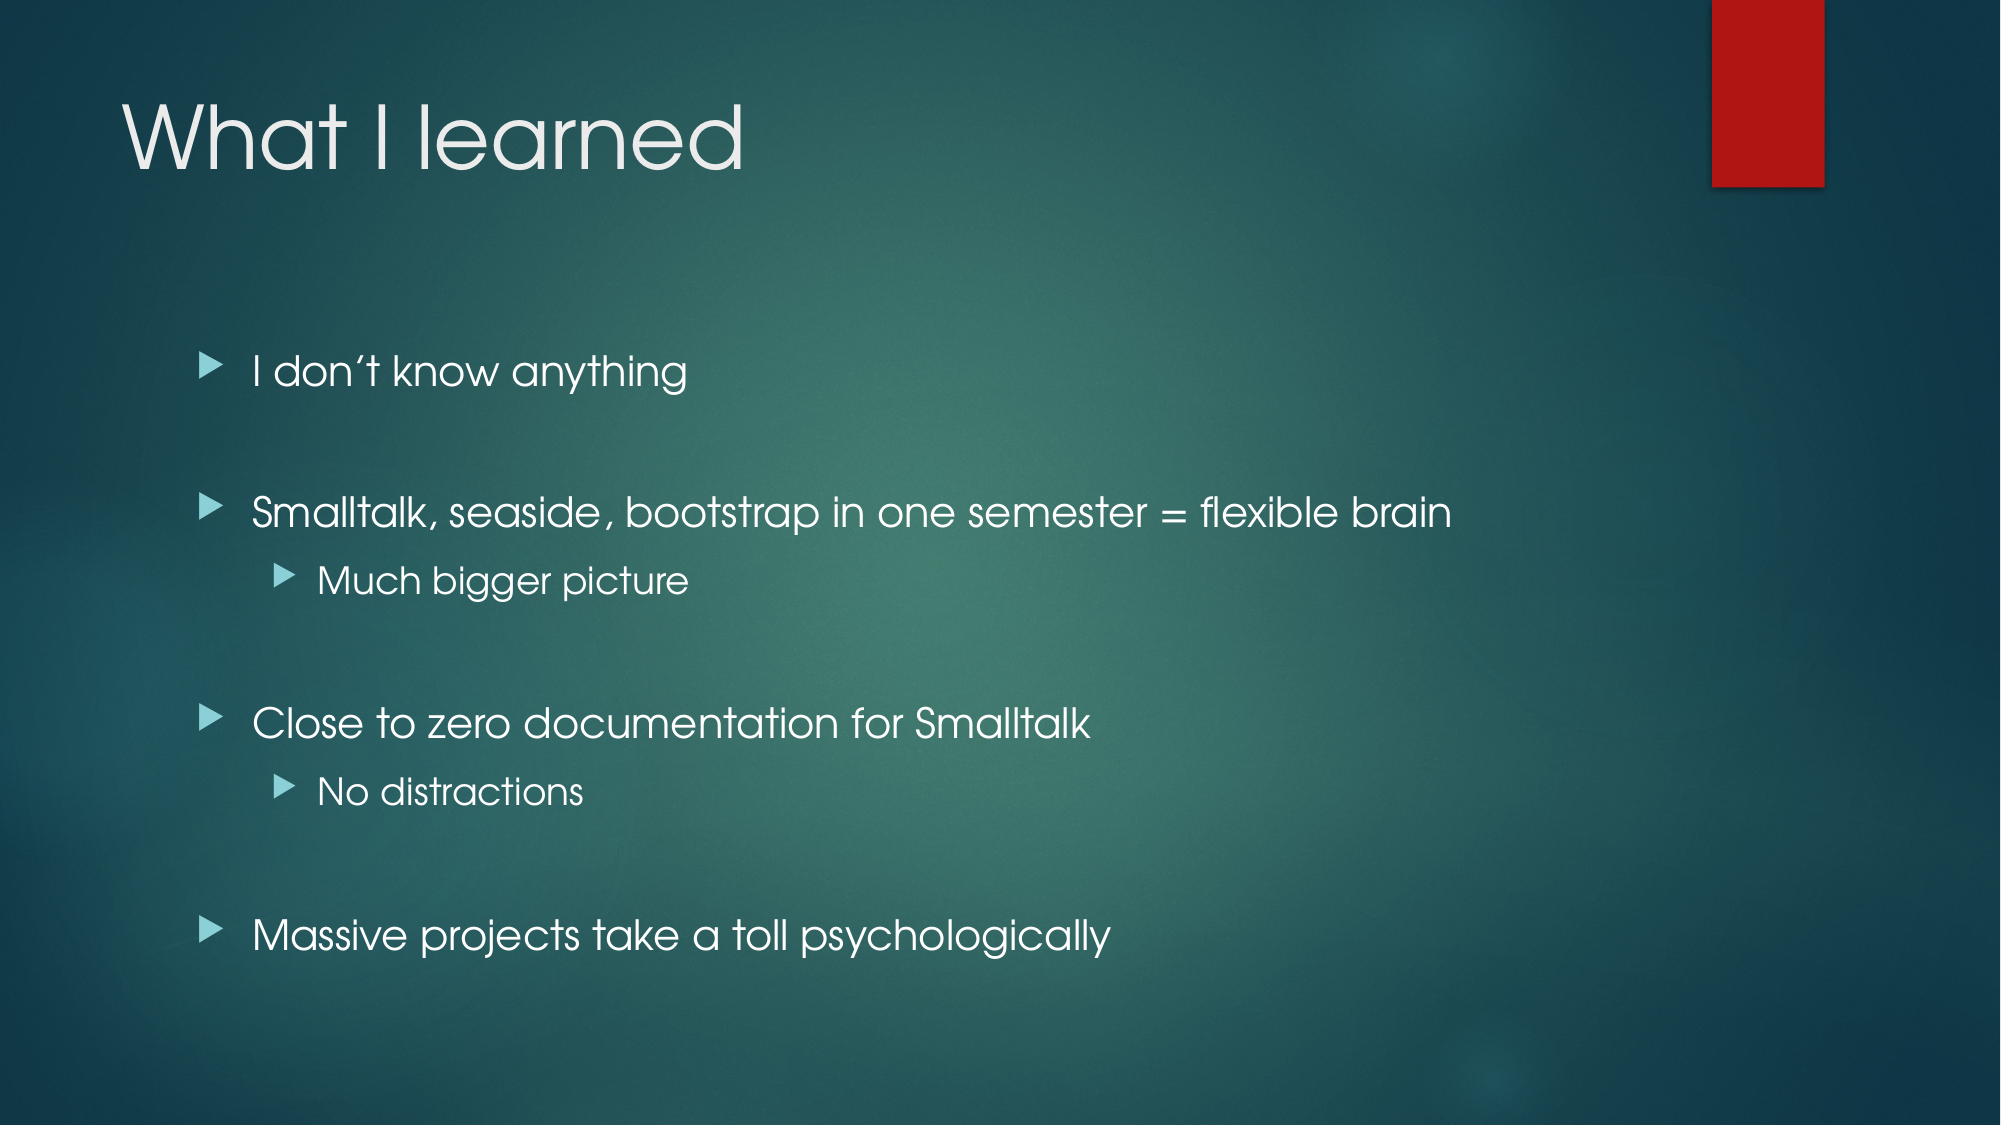

# What I learned
I don’t know anything

Smalltalk, seaside, bootstrap in one semester = flexible brain
Much bigger picture

Close to zero documentation for Smalltalk
No distractions

Massive projects take a toll psychologically